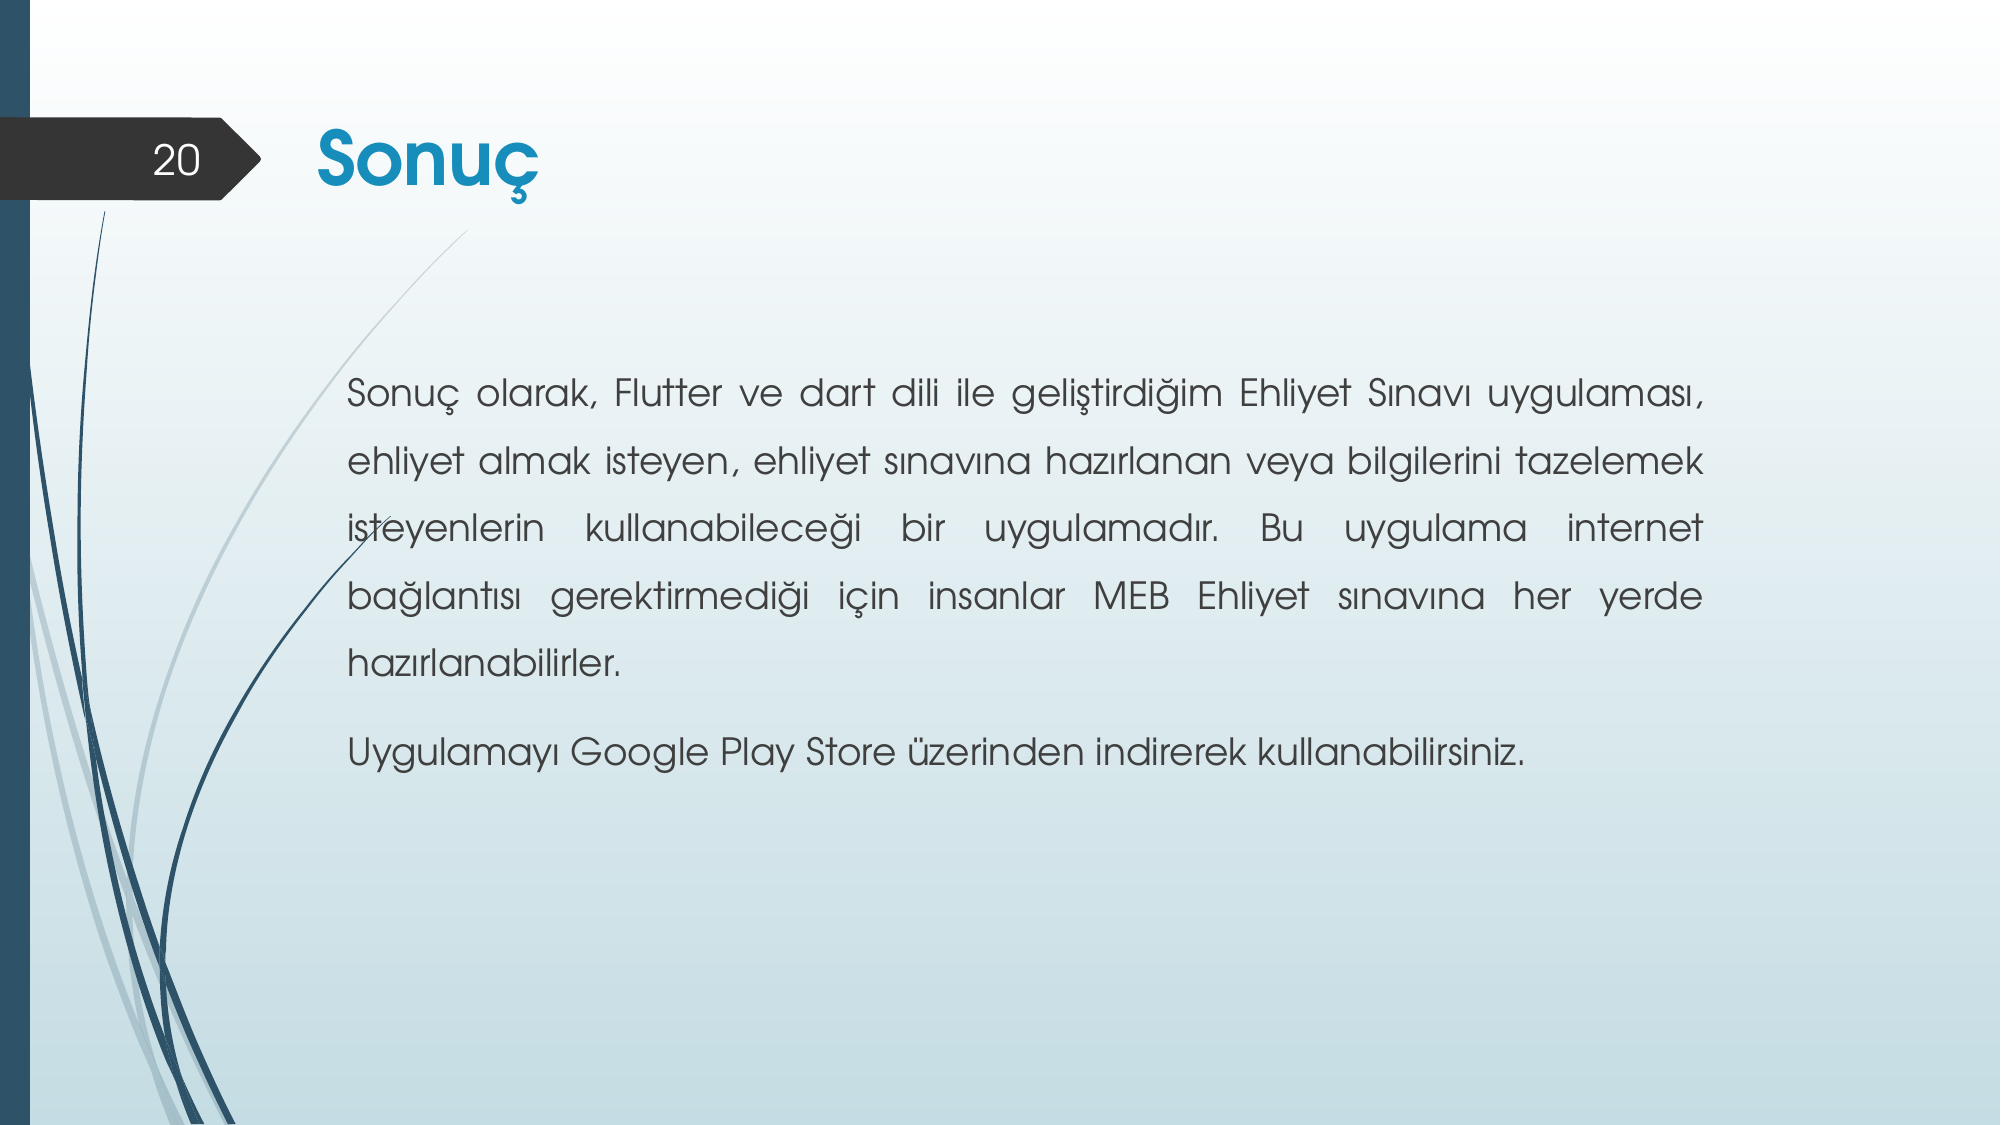

Sonuç
20
Sonuç olarak, Flutter ve dart dili ile geliştirdiğim Ehliyet Sınavı uygulaması, ehliyet almak isteyen, ehliyet sınavına hazırlanan veya bilgilerini tazelemek isteyenlerin kullanabileceği bir uygulamadır. Bu uygulama internet bağlantısı gerektirmediği için insanlar MEB Ehliyet sınavına her yerde hazırlanabilirler.
Uygulamayı Google Play Store üzerinden indirerek kullanabilirsiniz.